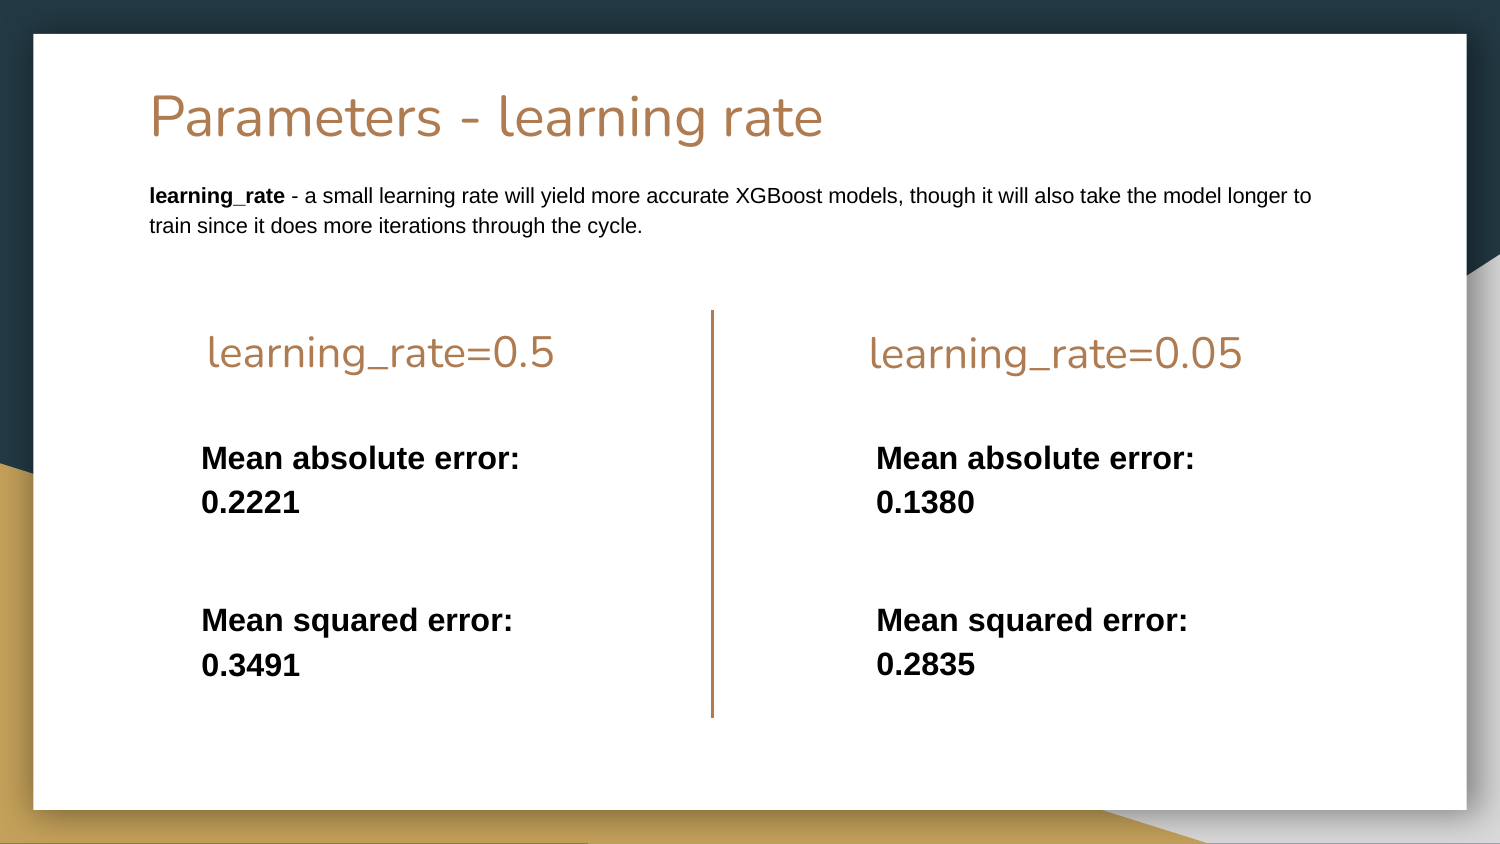

# Parameters - learning rate
learning_rate - a small learning rate will yield more accurate XGBoost models, though it will also take the model longer to train since it does more iterations through the cycle.
learning_rate=0.5
learning_rate=0.05

Mean absolute error:
0.2221

Mean absolute error:
0.1380

Mean squared error:
0.2835

Mean squared error:
0.3491